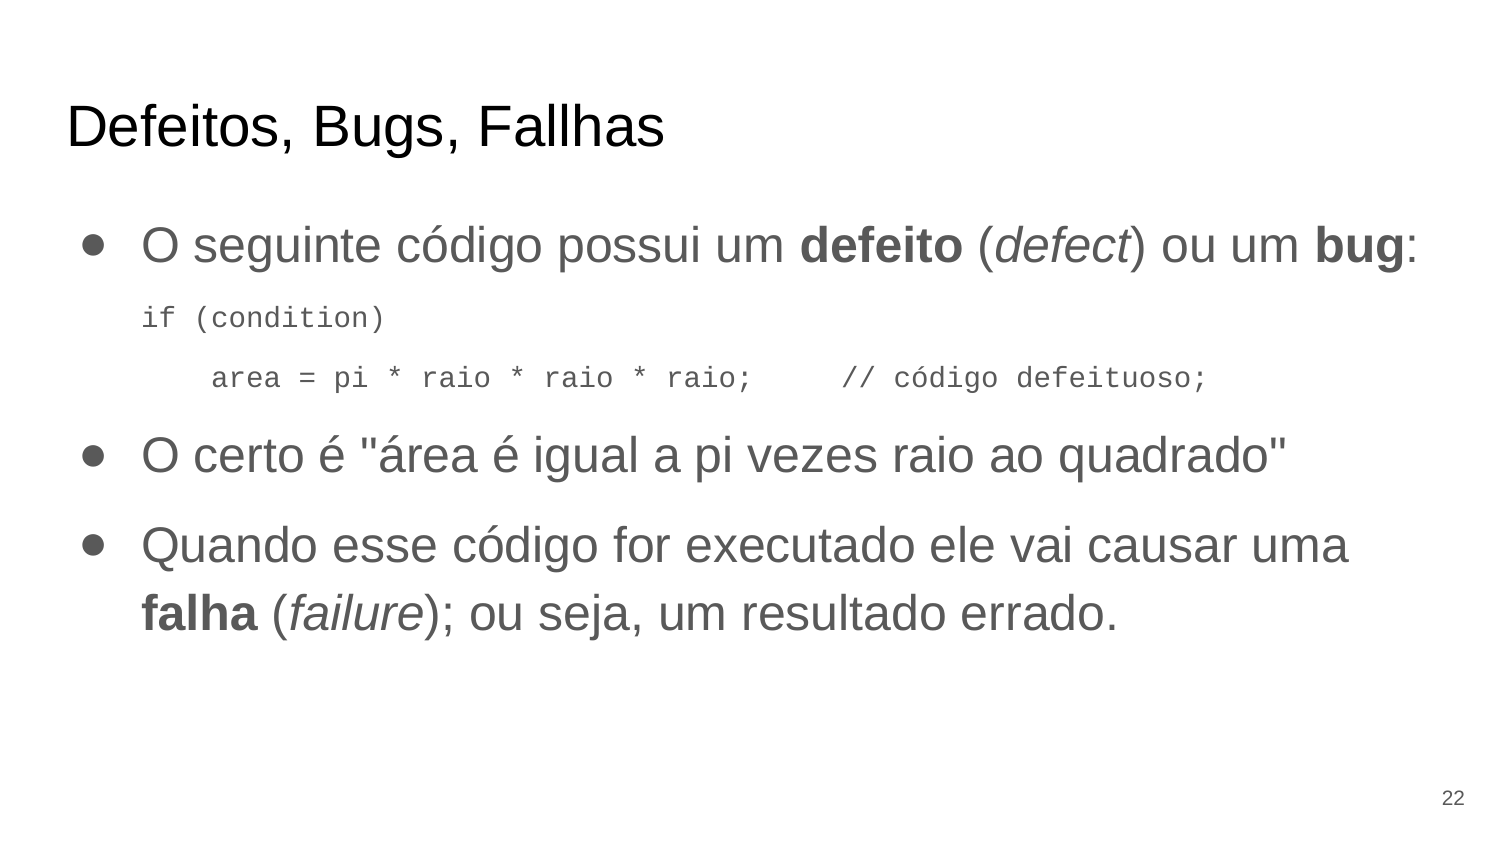

# Defeitos, Bugs, Fallhas
O seguinte código possui um defeito (defect) ou um bug:
if (condition)
    area = pi * raio * raio * raio;     // código defeituoso;
O certo é "área é igual a pi vezes raio ao quadrado"
Quando esse código for executado ele vai causar uma falha (failure); ou seja, um resultado errado.

22